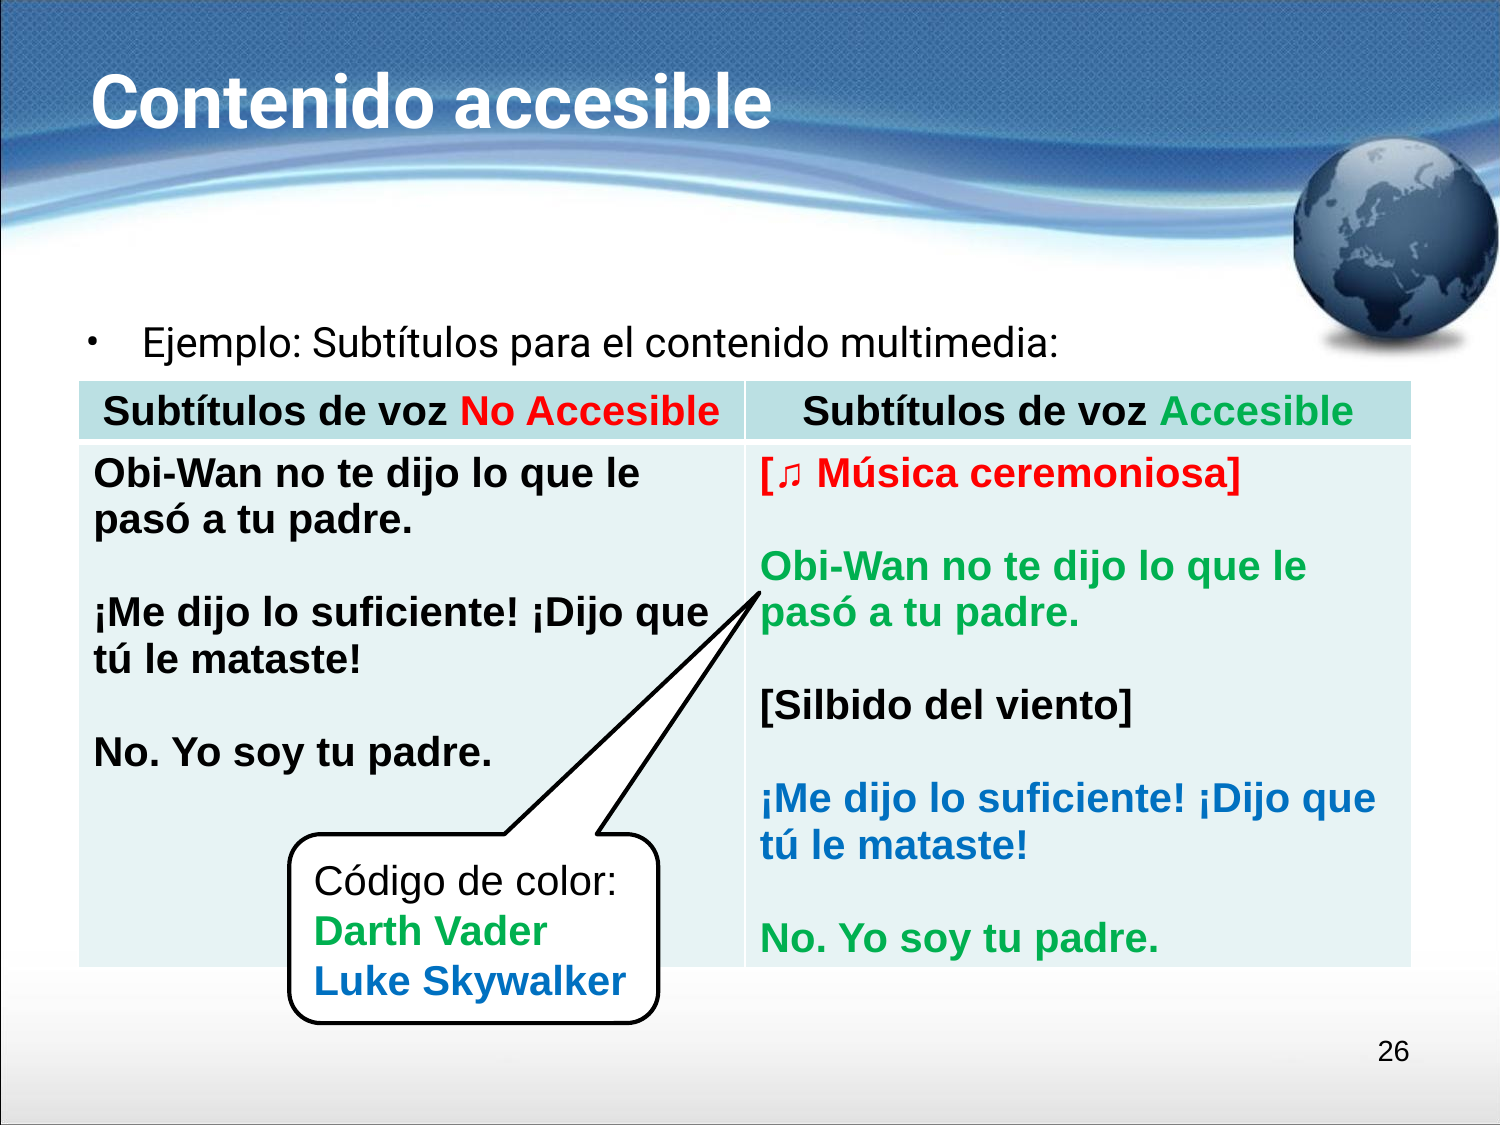

# Contenido accesible
Ejemplo: Subtítulos para el contenido multimedia:

| Subtítulos de voz No Accesible | Subtítulos de voz Accesible |
| --- | --- |
| Obi-Wan no te dijo lo que le pasó a tu padre. ¡Me dijo lo suficiente! ¡Dijo que tú le mataste! No. Yo soy tu padre. | [♫ Música ceremoniosa] Obi-Wan no te dijo lo que le pasó a tu padre. [Silbido del viento] ¡Me dijo lo suficiente! ¡Dijo que tú le mataste! No. Yo soy tu padre. |
Código de color:
Darth Vader
Luke Skywalker
26